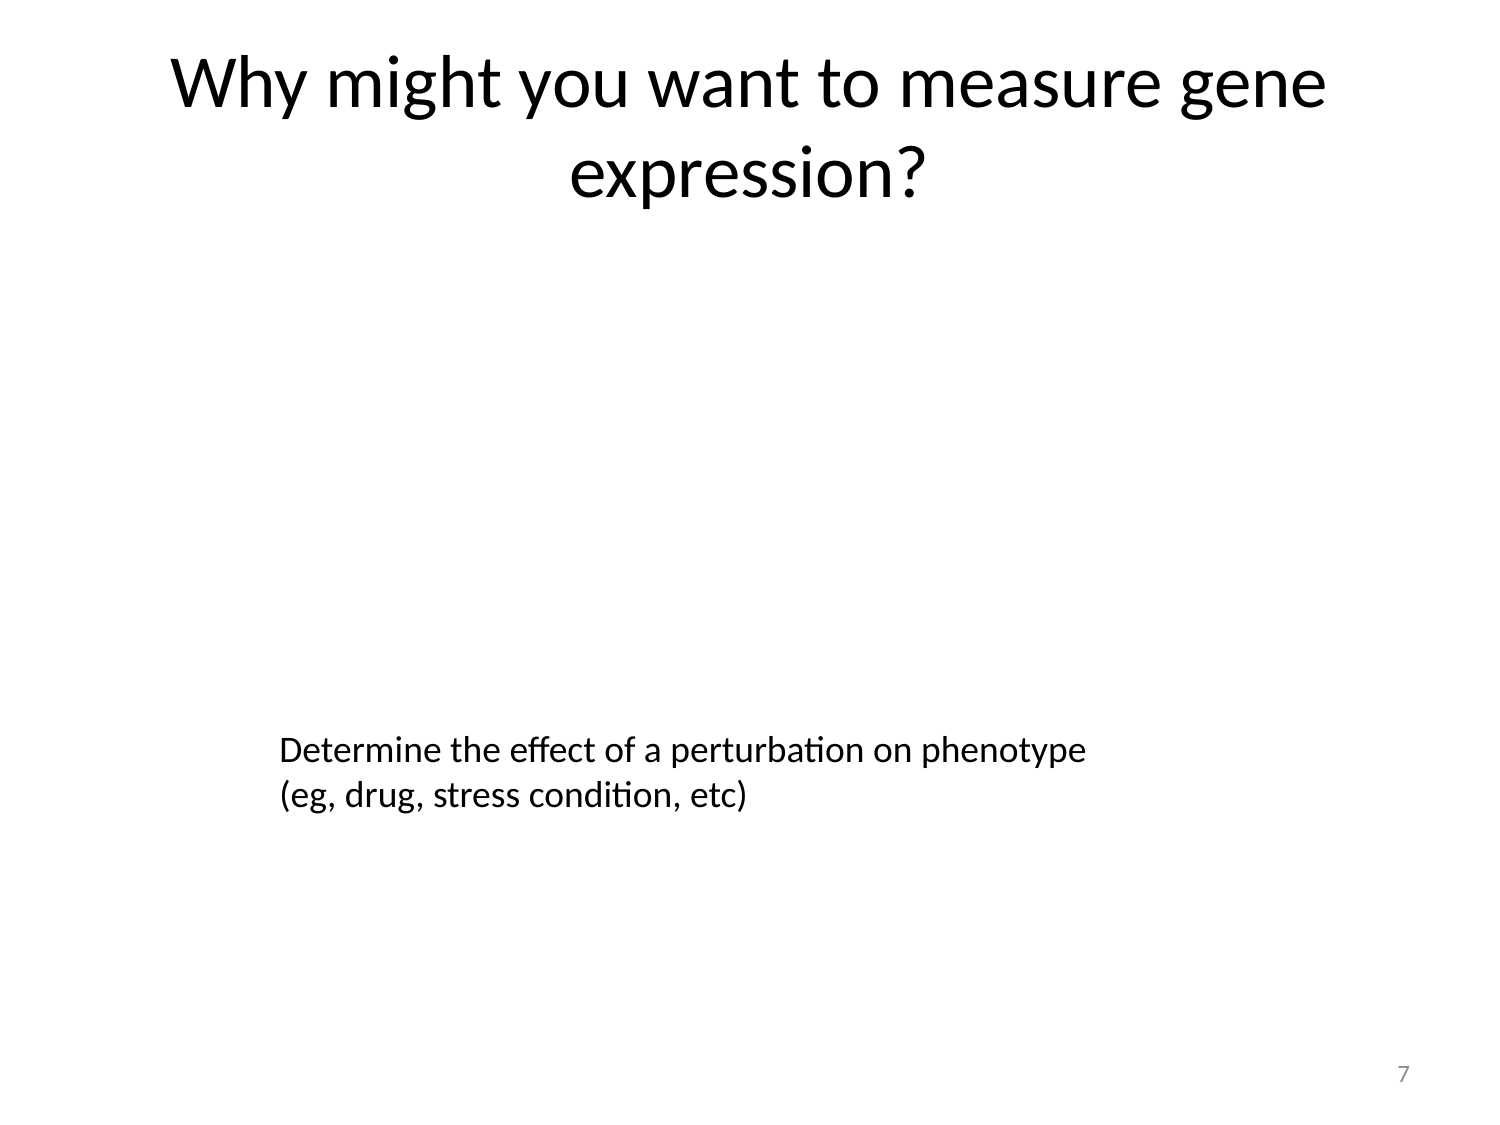

Why might you want to measure gene expression?
Determine the effect of a perturbation on phenotype (eg, drug, stress condition, etc)
7